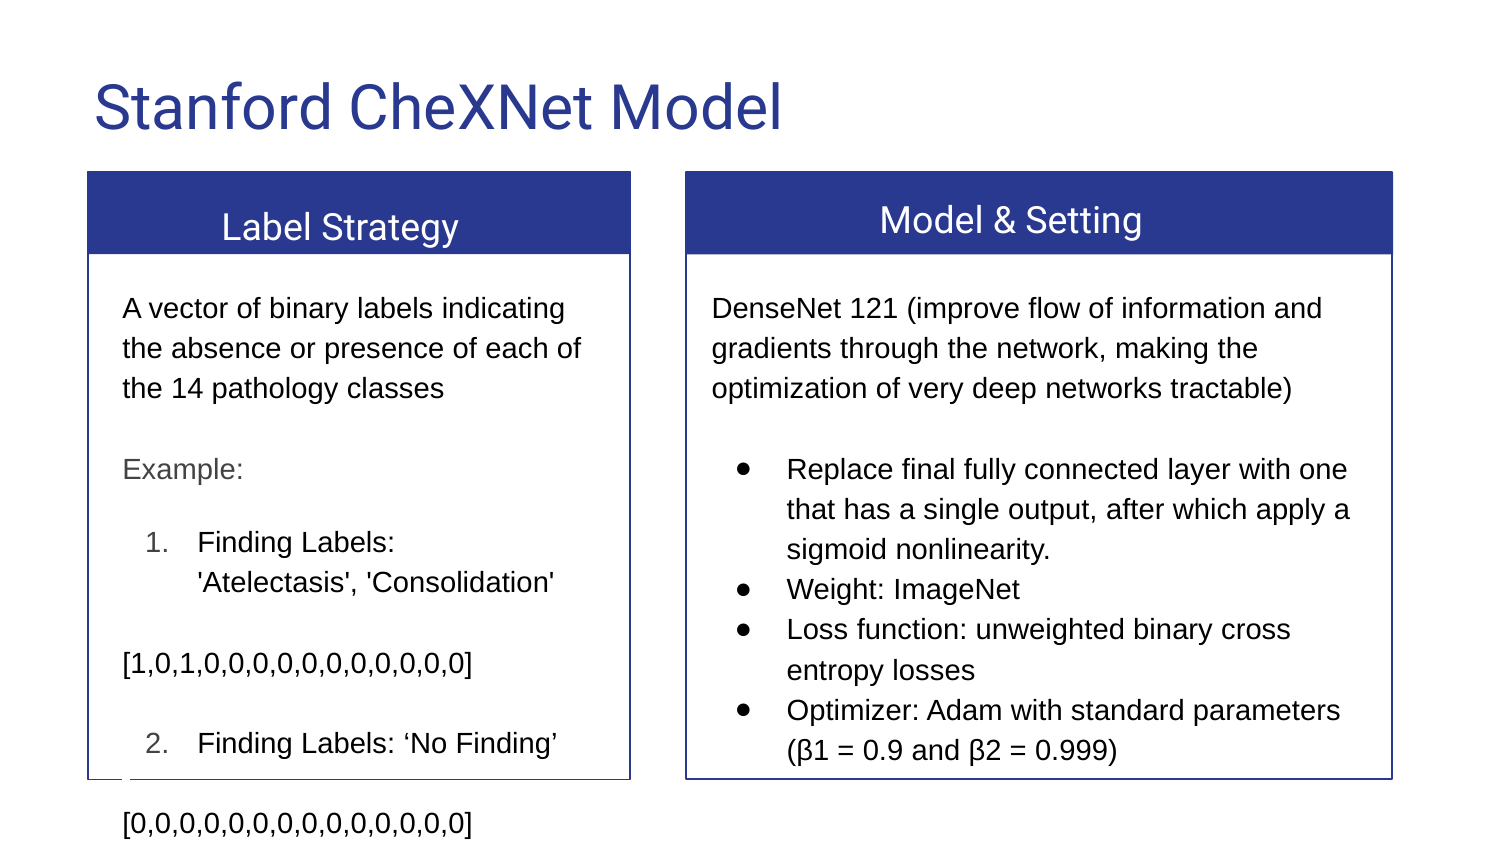

# Stanford CheXNet Model

Model & Setting
Label Strategy
A vector of binary labels indicating the absence or presence of each of the 14 pathology classes

Example:
Finding Labels:
'Atelectasis', 'Consolidation'
 	[1,0,1,0,0,0,0,0,0,0,0,0,0,0]

Finding Labels: ‘No Finding’
 	[0,0,0,0,0,0,0,0,0,0,0,0,0,0]

DenseNet 121 (improve flow of information and gradients through the network, making the optimization of very deep networks tractable)

Replace final fully connected layer with one that has a single output, after which apply a sigmoid nonlinearity.
Weight: ImageNet
Loss function: unweighted binary cross entropy losses
Optimizer: Adam with standard parameters (β1 = 0.9 and β2 = 0.999)